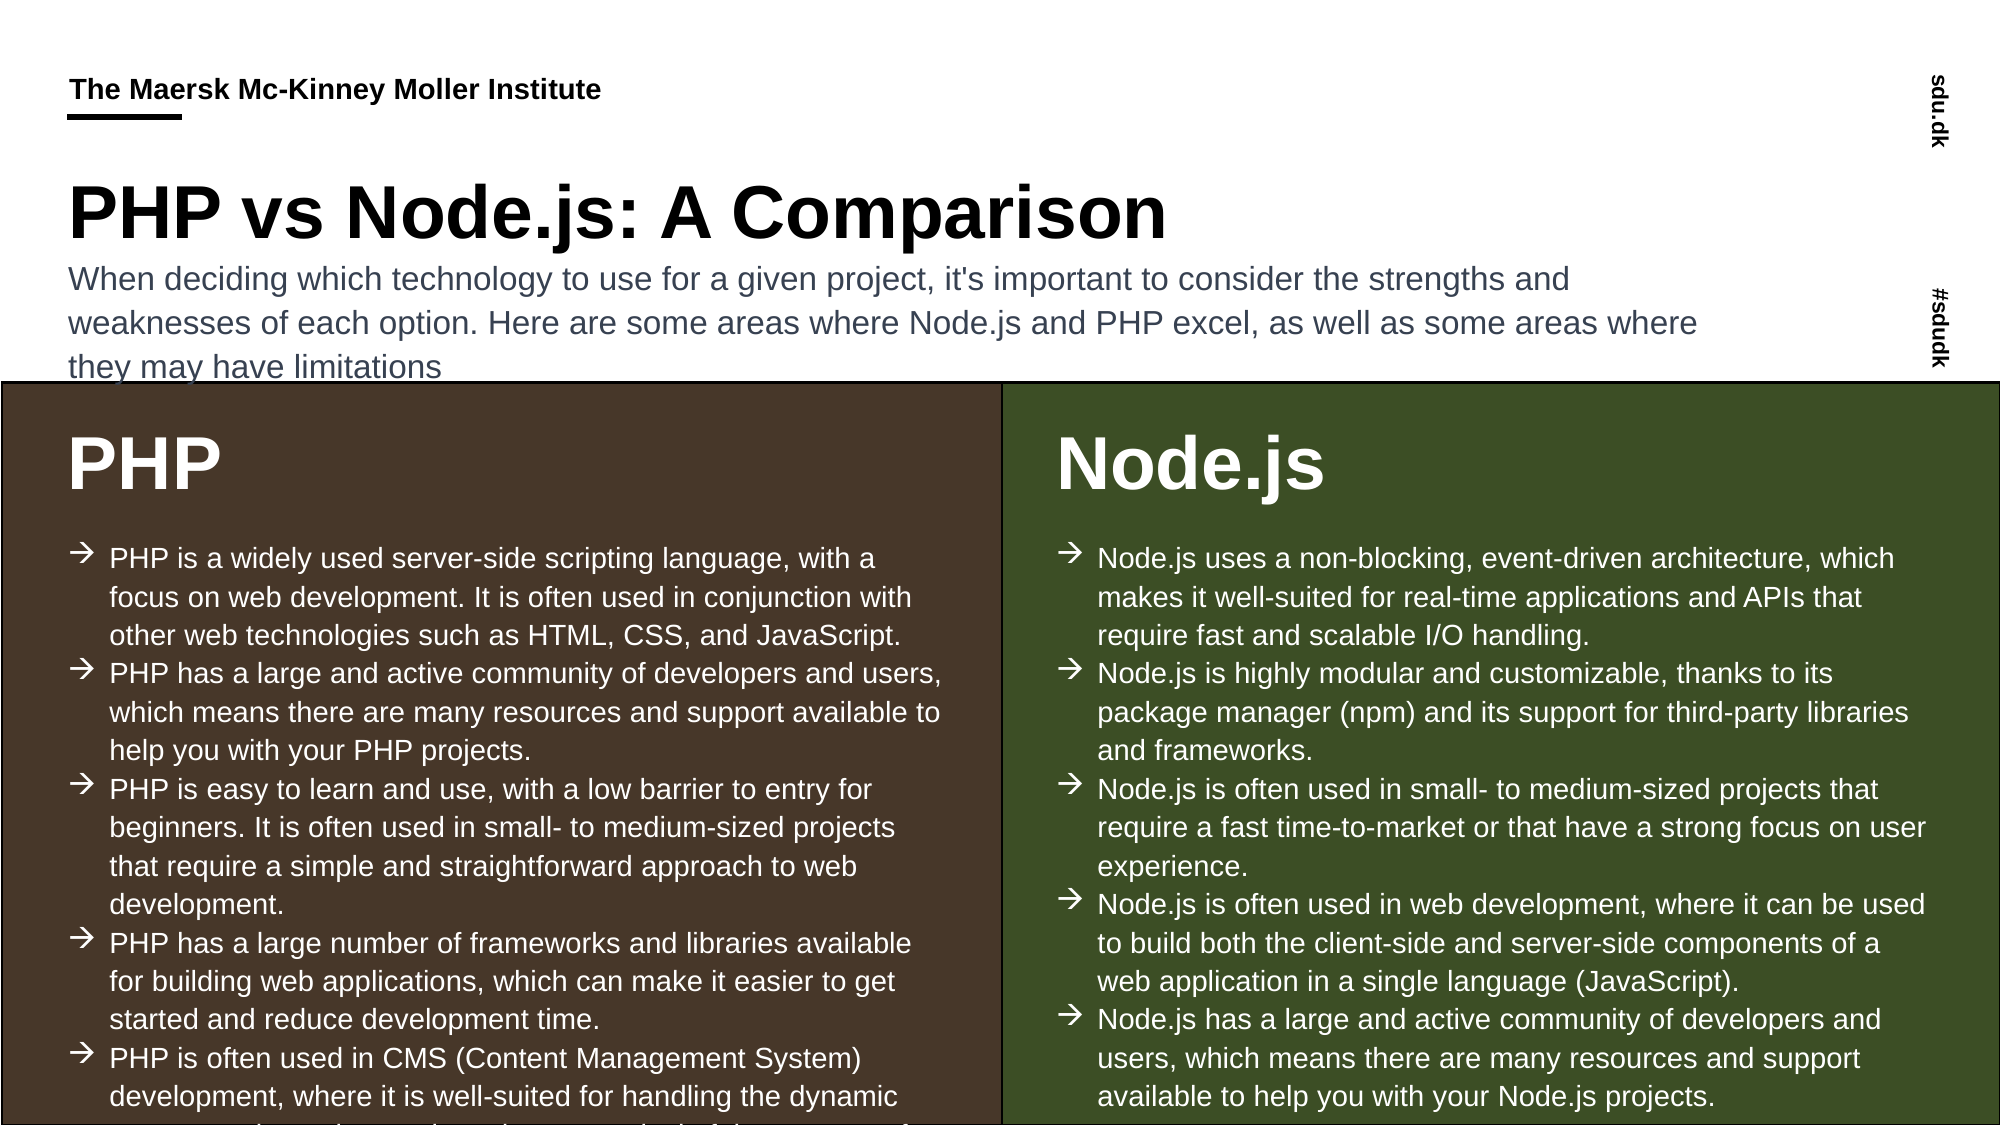

# PHP vs Node.js: A Comparison
When deciding which technology to use for a given project, it's important to consider the strengths and weaknesses of each option. Here are some areas where Node.js and PHP excel, as well as some areas where they may have limitations

Node.js
PHP

Node.js uses a non-blocking, event-driven architecture, which makes it well-suited for real-time applications and APIs that require fast and scalable I/O handling.
Node.js is highly modular and customizable, thanks to its package manager (npm) and its support for third-party libraries and frameworks.
Node.js is often used in small- to medium-sized projects that require a fast time-to-market or that have a strong focus on user experience.
Node.js is often used in web development, where it can be used to build both the client-side and server-side components of a web application in a single language (JavaScript).
Node.js has a large and active community of developers and users, which means there are many resources and support available to help you with your Node.js projects.
PHP is a widely used server-side scripting language, with a focus on web development. It is often used in conjunction with other web technologies such as HTML, CSS, and JavaScript.
PHP has a large and active community of developers and users, which means there are many resources and support available to help you with your PHP projects.
PHP is easy to learn and use, with a low barrier to entry for beginners. It is often used in small- to medium-sized projects that require a simple and straightforward approach to web development.
PHP has a large number of frameworks and libraries available for building web applications, which can make it easier to get started and reduce development time.
PHP is often used in CMS (Content Management System) development, where it is well-suited for handling the dynamic content and user interactions that are typical of these types of applications.

18/09/2024
8